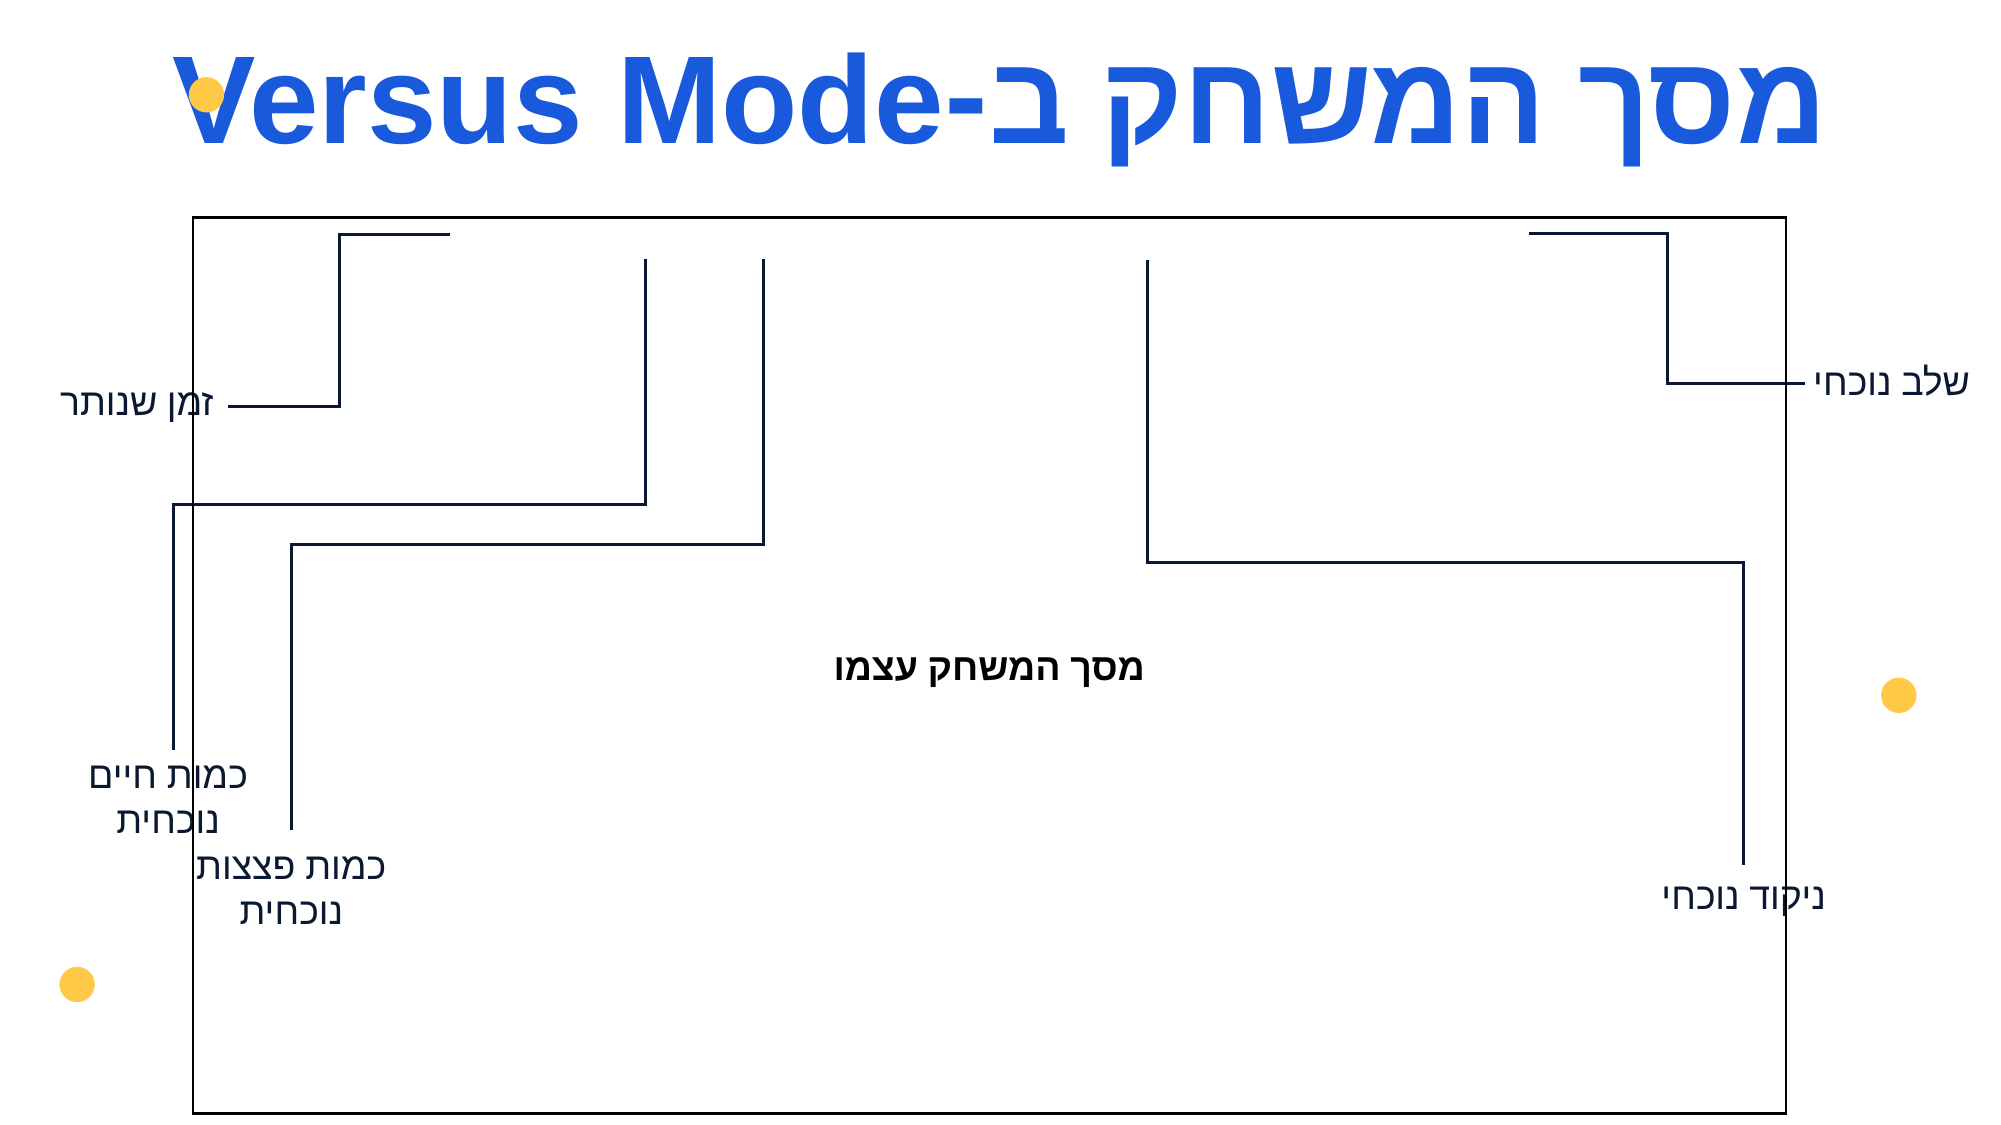

מסך המשחק ב-Versus Mode

מסך המשחק עצמו
שלב נוכחי
זמן שנותר

כמות חיים נוכחית
כמות פצצות נוכחית
ניקוד נוכחי